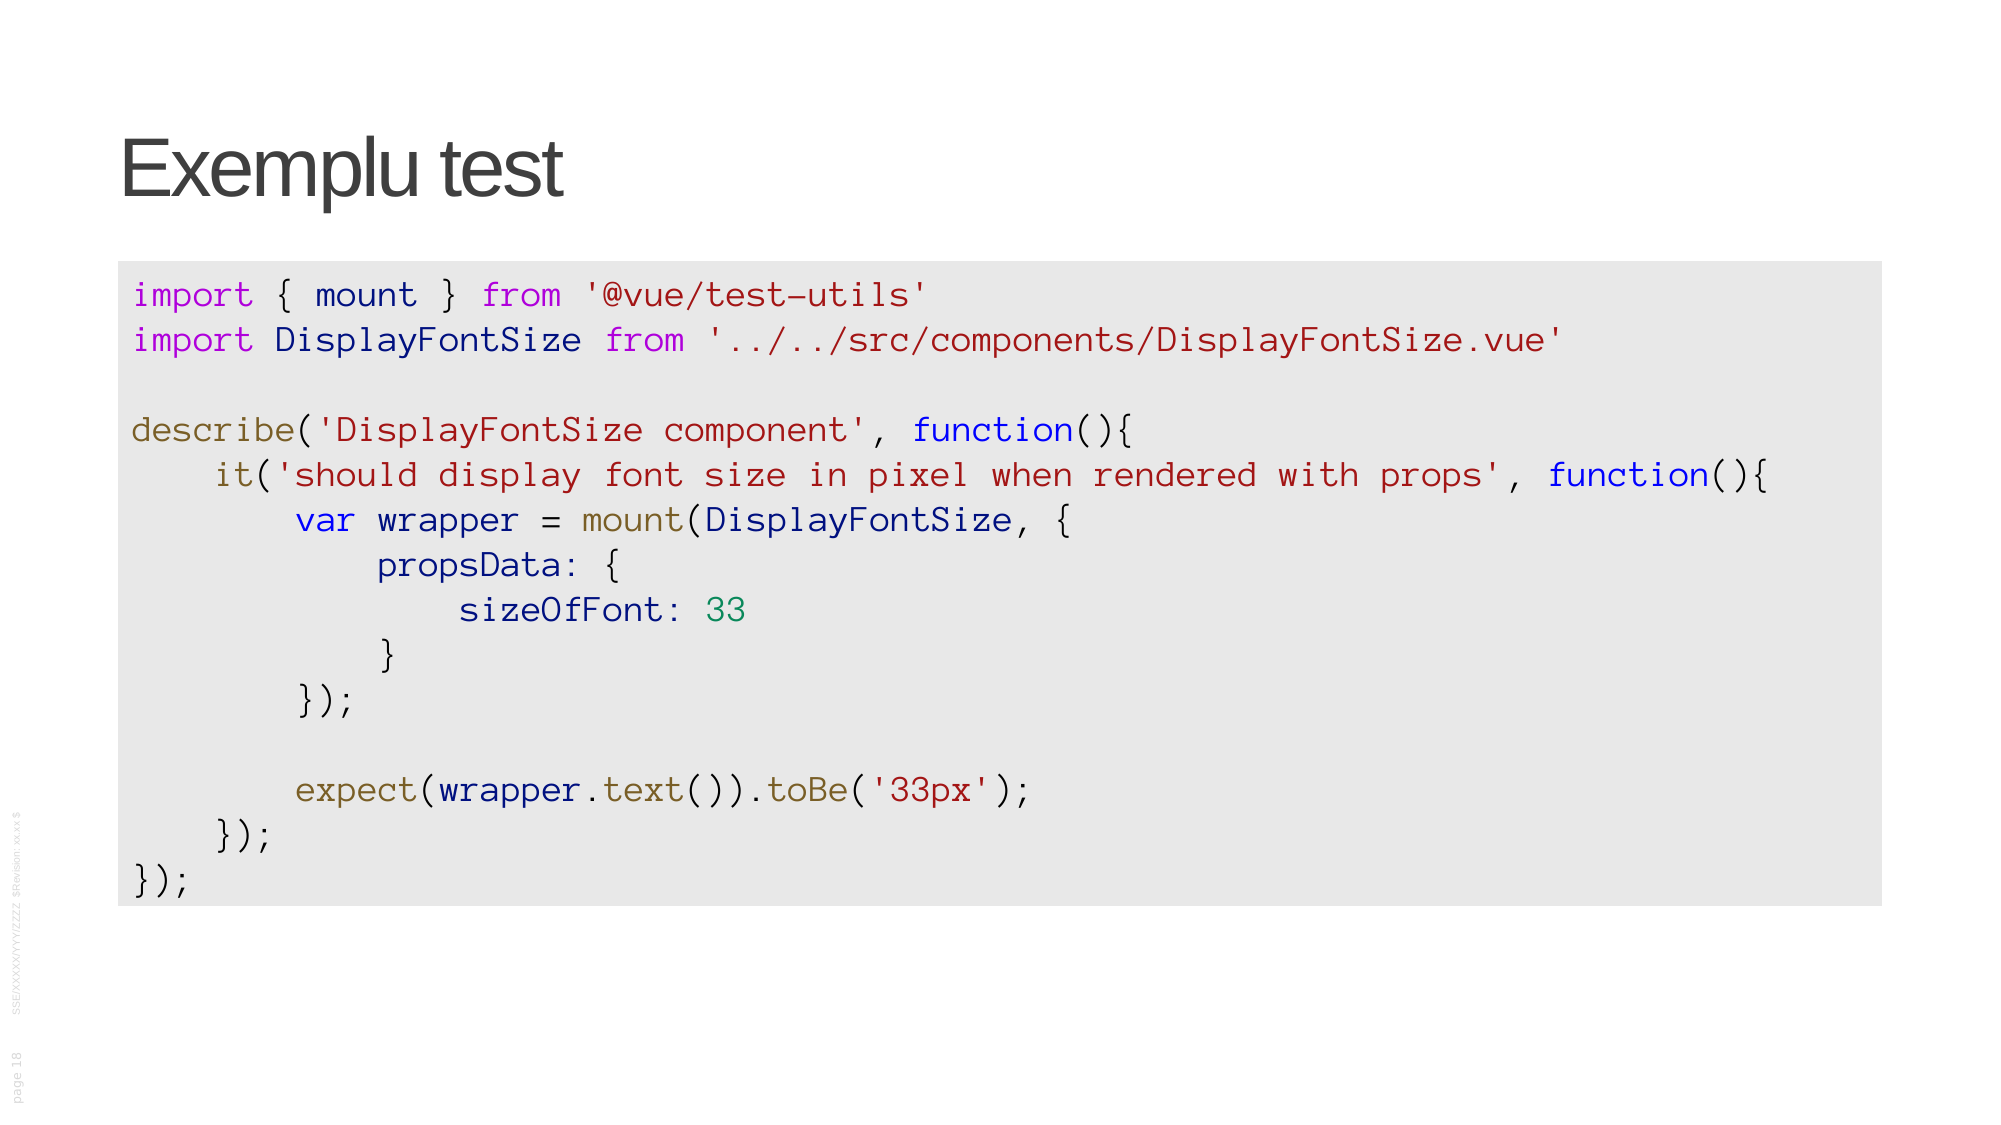

# Exemplu test
import { mount } from '@vue/test-utils'
import DisplayFontSize from '../../src/components/DisplayFontSize.vue'
describe('DisplayFontSize component', function(){
    it('should display font size in pixel when rendered with props', function(){
        var wrapper = mount(DisplayFontSize, {
            propsData: {
                sizeOfFont: 33
            }
        });
        expect(wrapper.text()).toBe('33px');
    });
});